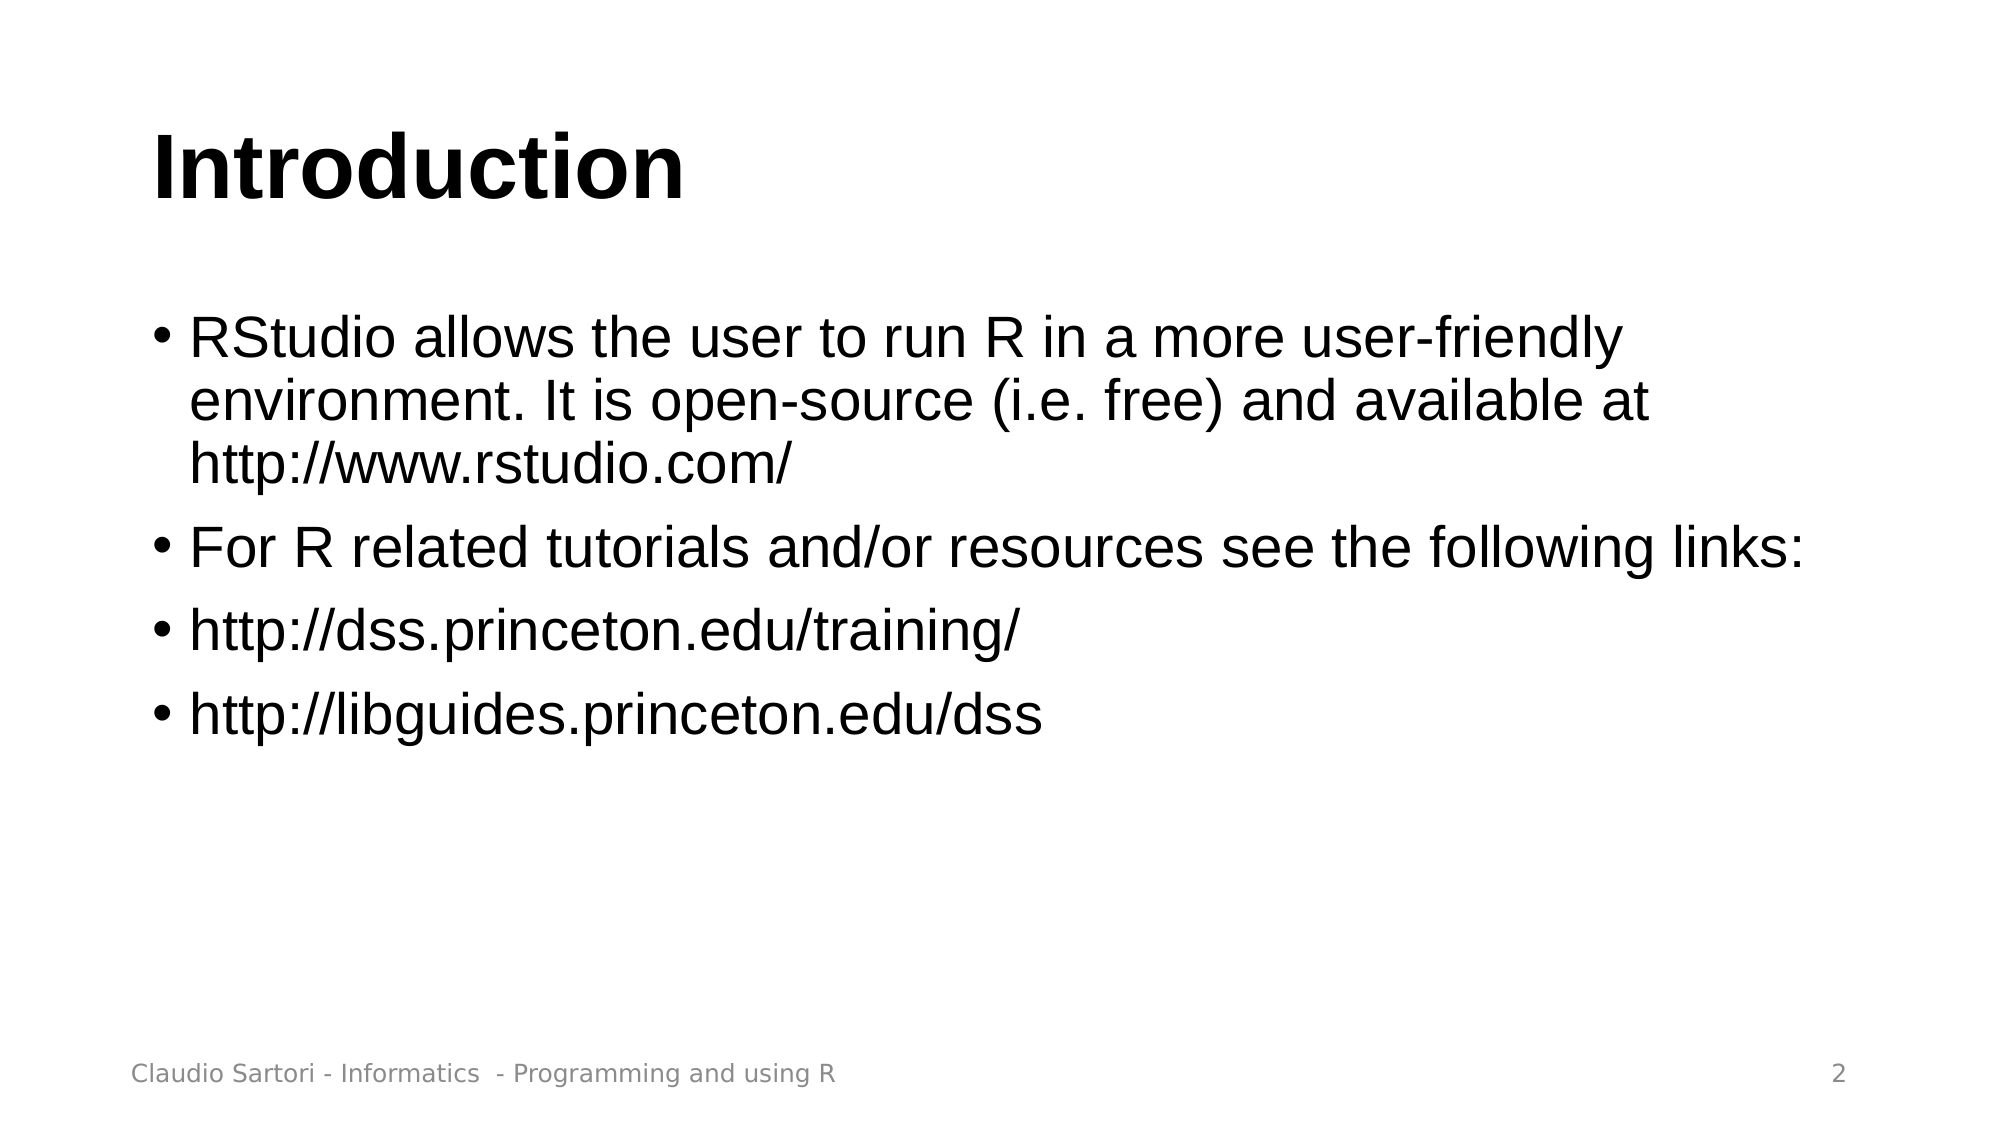

# Introduction
RStudio allows the user to run R in a more user-friendly environment. It is open-source (i.e. free) and available at http://www.rstudio.com/
For R related tutorials and/or resources see the following links:
http://dss.princeton.edu/training/
http://libguides.princeton.edu/dss
Claudio Sartori - Informatics  - Programming and using R
2